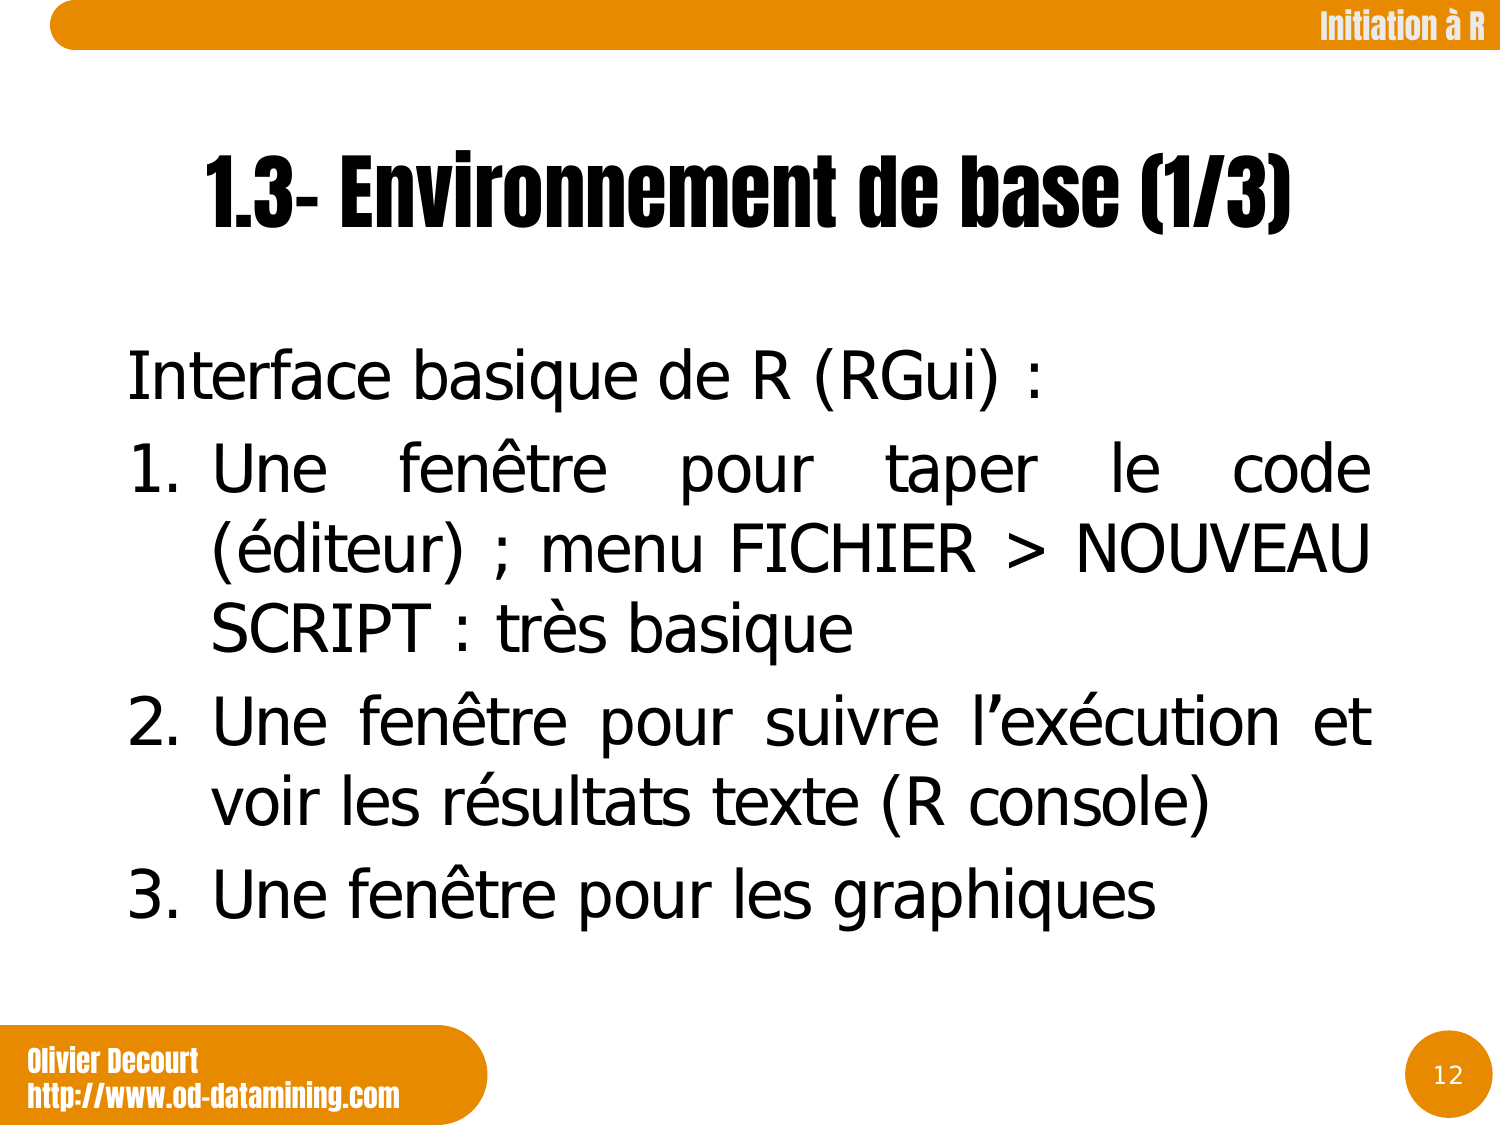

# 1.3- Environnement de base (1/3)
Interface basique de R (RGui) :
Une fenêtre pour taper le code (éditeur) ; menu FICHIER > NOUVEAU SCRIPT : très basique
Une fenêtre pour suivre l’exécution et voir les résultats texte (R console)
Une fenêtre pour les graphiques